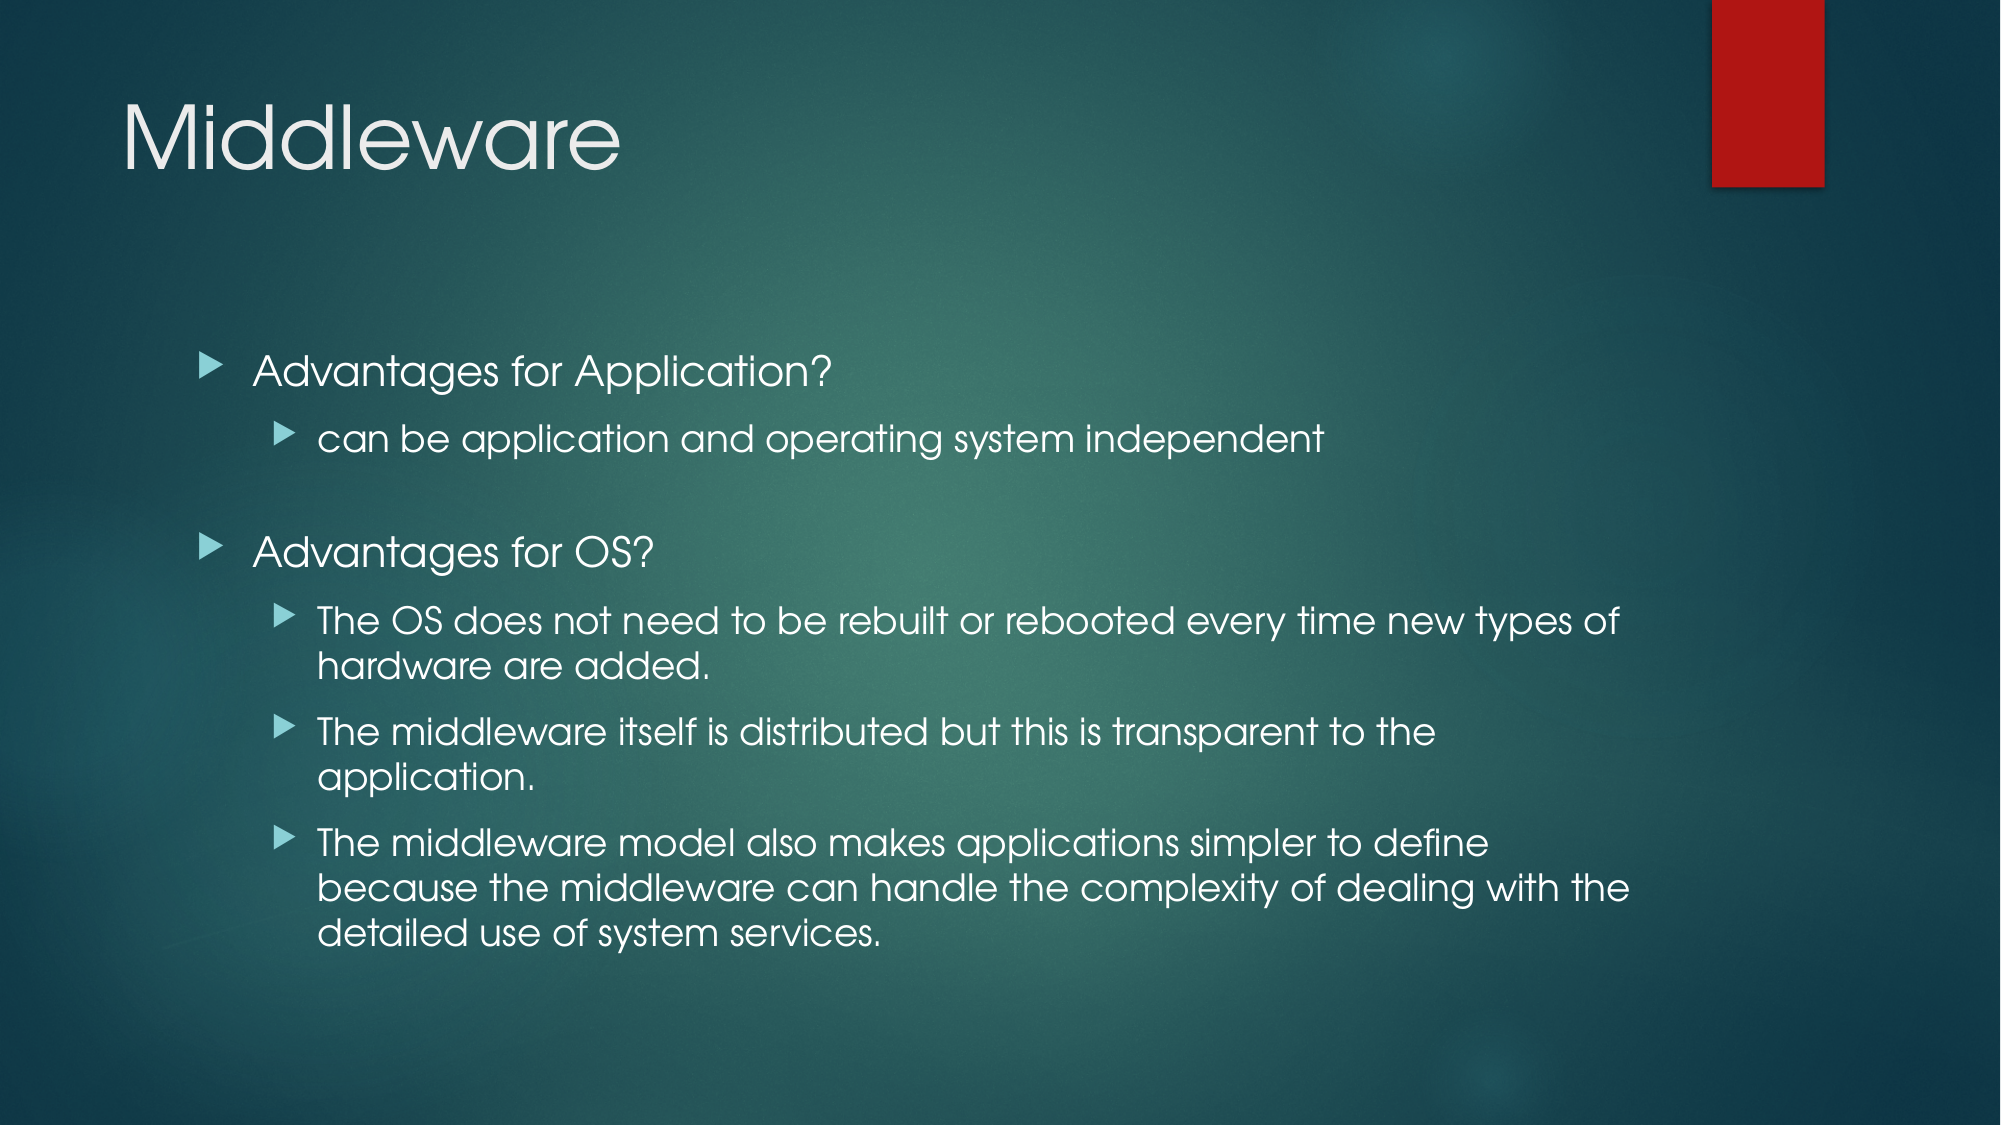

# Middleware
Advantages for Application?
can be application and operating system independent
Advantages for OS?
The OS does not need to be rebuilt or rebooted every time new types of hardware are added.
The middleware itself is distributed but this is transparent to the application.
The middleware model also makes applications simpler to define because the middleware can handle the complexity of dealing with the detailed use of system services.